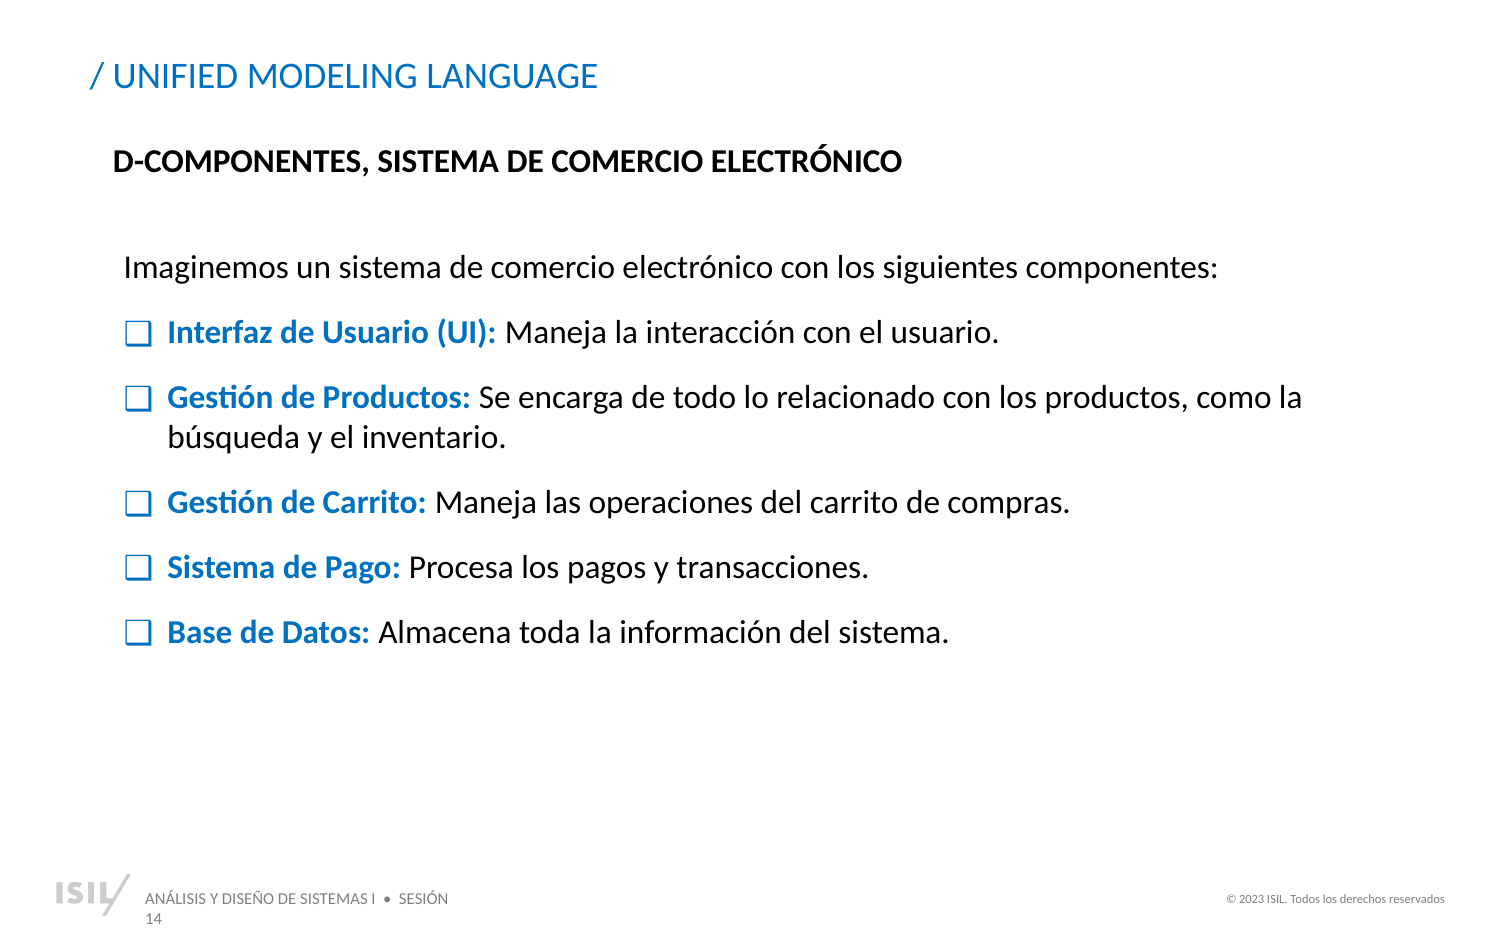

/ UNIFIED MODELING LANGUAGE
D-COMPONENTES, SISTEMA DE COMERCIO ELECTRÓNICO
Imaginemos un sistema de comercio electrónico con los siguientes componentes:
Interfaz de Usuario (UI): Maneja la interacción con el usuario.
Gestión de Productos: Se encarga de todo lo relacionado con los productos, como la búsqueda y el inventario.
Gestión de Carrito: Maneja las operaciones del carrito de compras.
Sistema de Pago: Procesa los pagos y transacciones.
Base de Datos: Almacena toda la información del sistema.